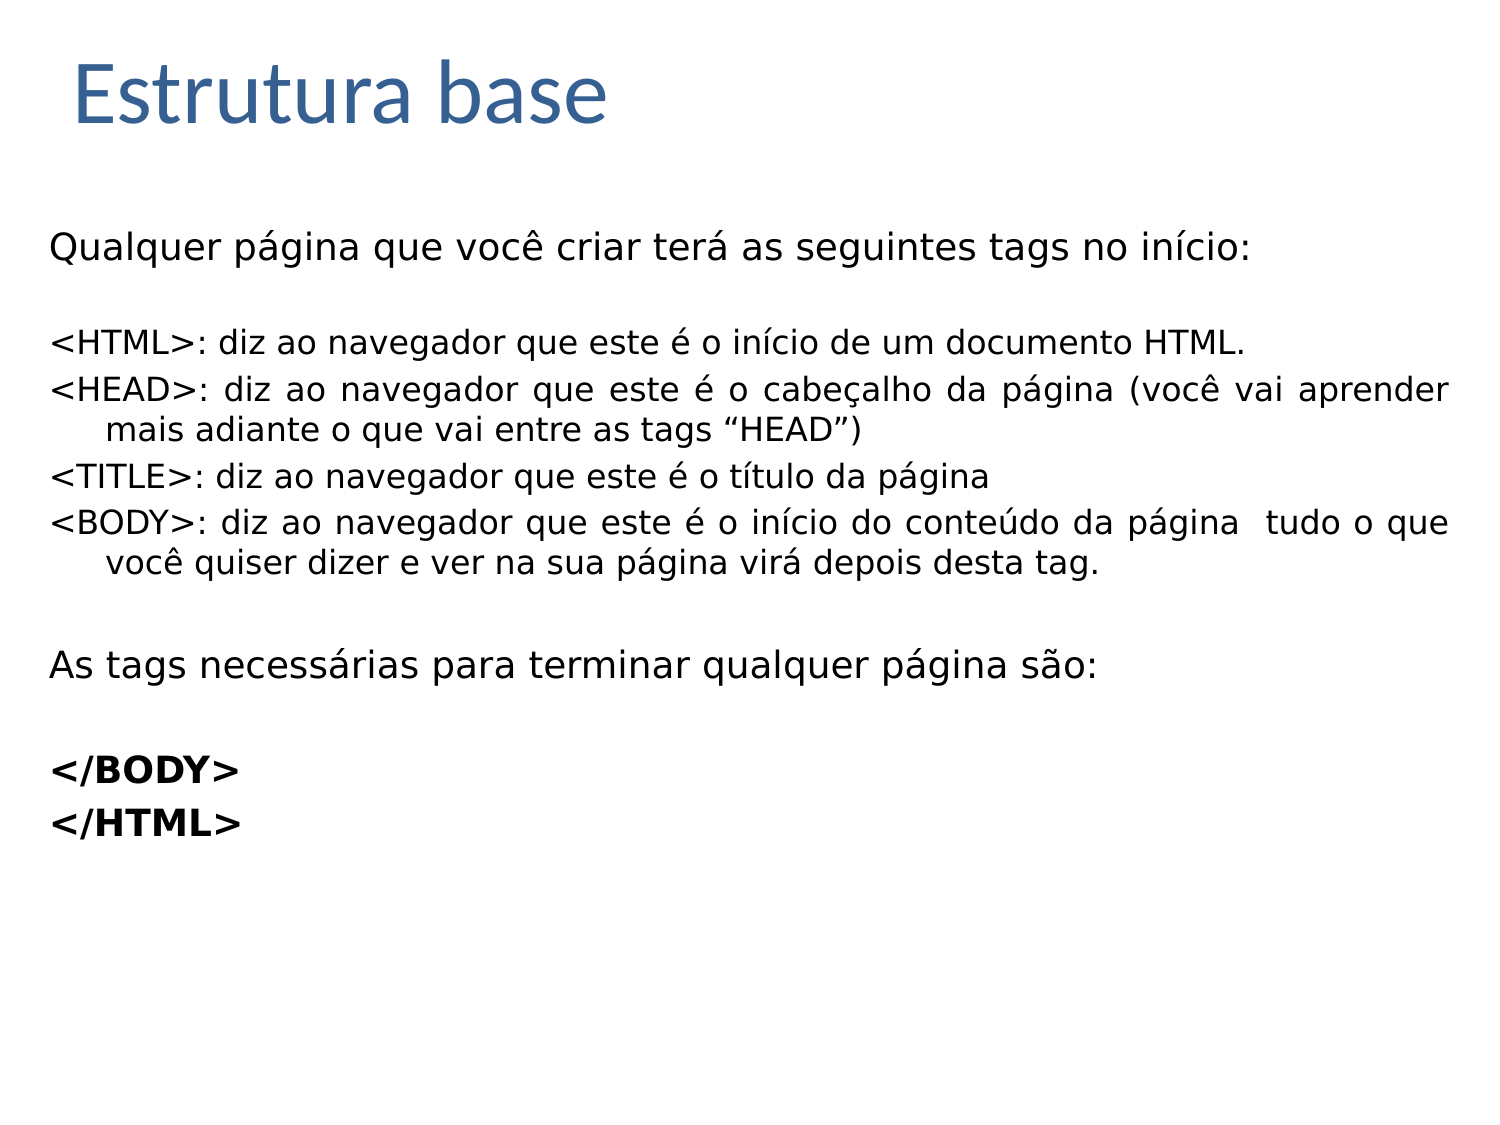

# Estrutura base

Qualquer página que você criar terá as seguintes tags no início:

<HTML>: diz ao navegador que este é o início de um documento HTML.
<HEAD>: diz ao navegador que este é o cabeçalho da página (você vai aprender mais adiante o que vai entre as tags “HEAD”)
<TITLE>: diz ao navegador que este é o título da página
<BODY>: diz ao navegador que este é o início do conteúdo da página  tudo o que você quiser dizer e ver na sua página virá depois desta tag.

As tags necessárias para terminar qualquer página são:

</BODY>
</HTML>